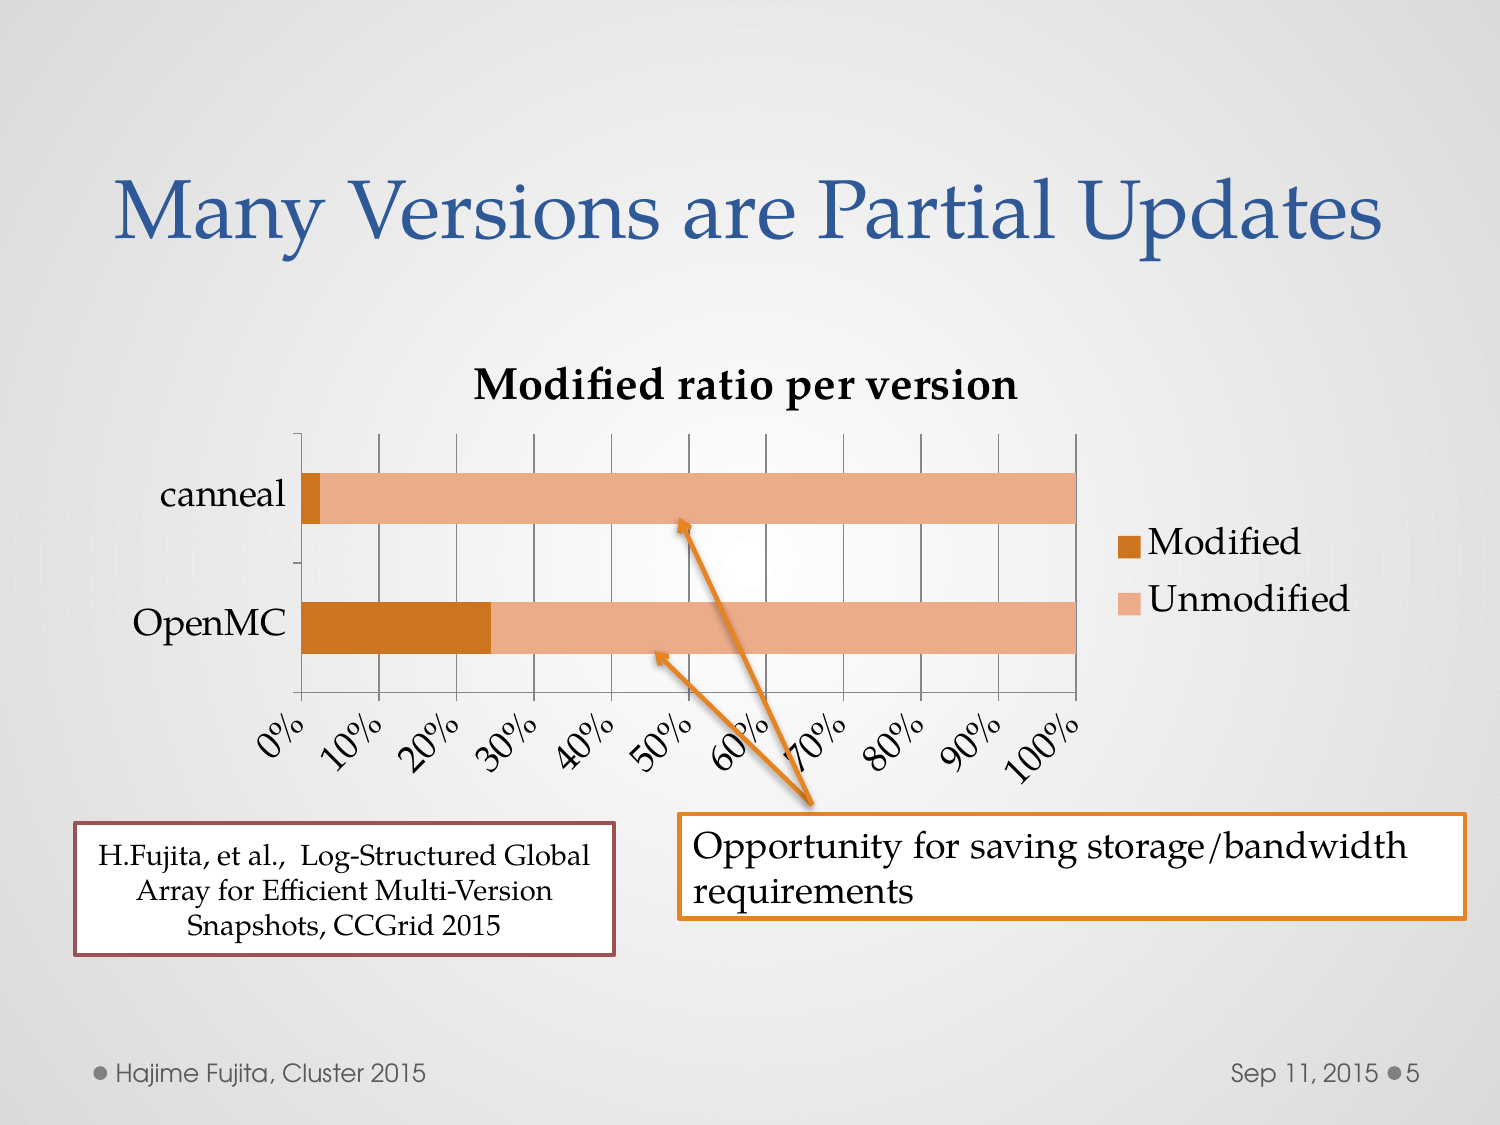

# Many Versions are Partial Updates

### Chart: Modified ratio per version

| Category | Modified | Unmodified |
|---|---|---|
| OpenMC | 24.4 | 75.6 |
| canneal | 2.34 | 97.66 |
Opportunity for saving storage/bandwidth requirements
H.Fujita, et al.,  Log-Structured Global Array for Efficient Multi-Version Snapshots, CCGrid 2015
Hajime Fujita, Cluster 2015
Sep 11, 2015
5